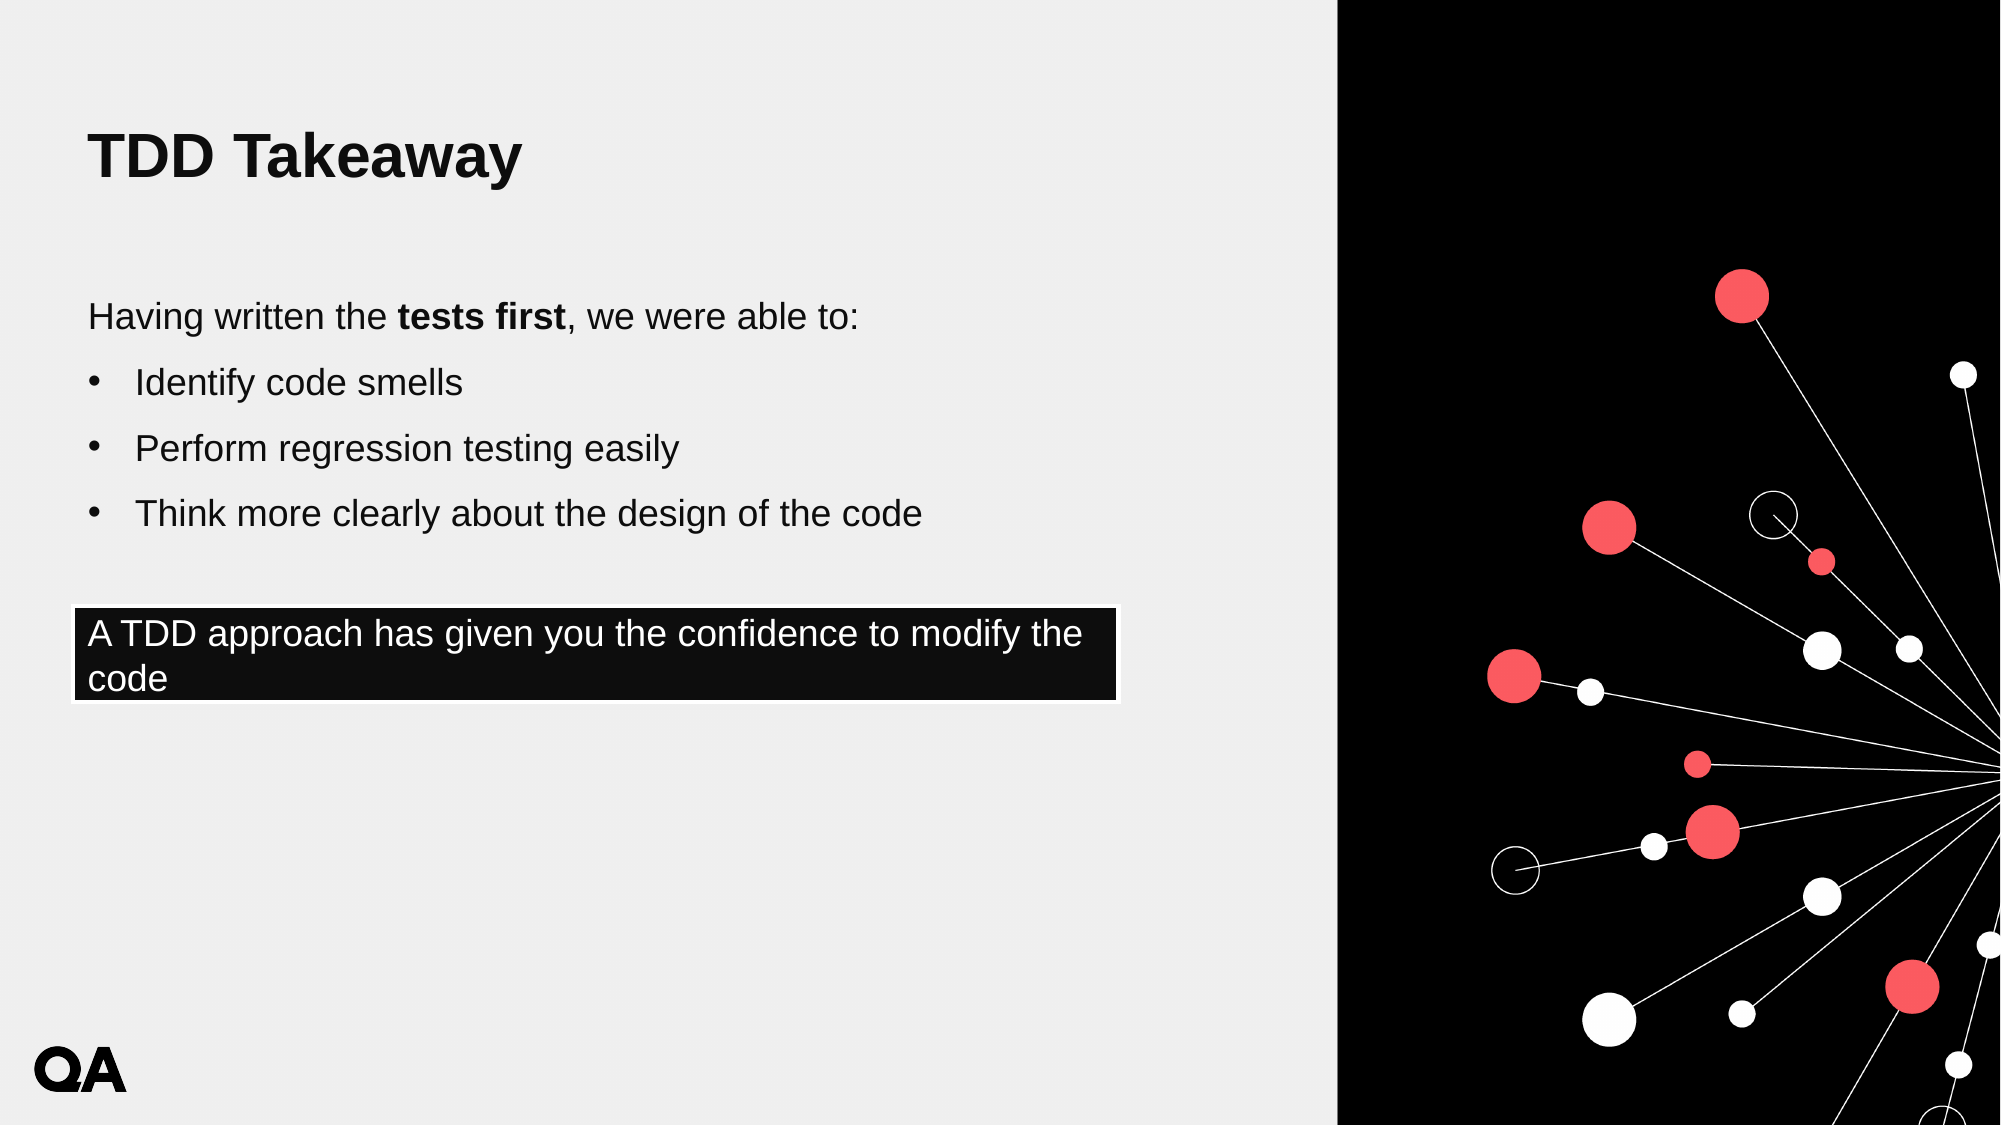

# TDD Takeaway
Having written the tests first, we were able to:
Identify code smells
Perform regression testing easily
Think more clearly about the design of the code

A TDD approach has given you the confidence to modify the code